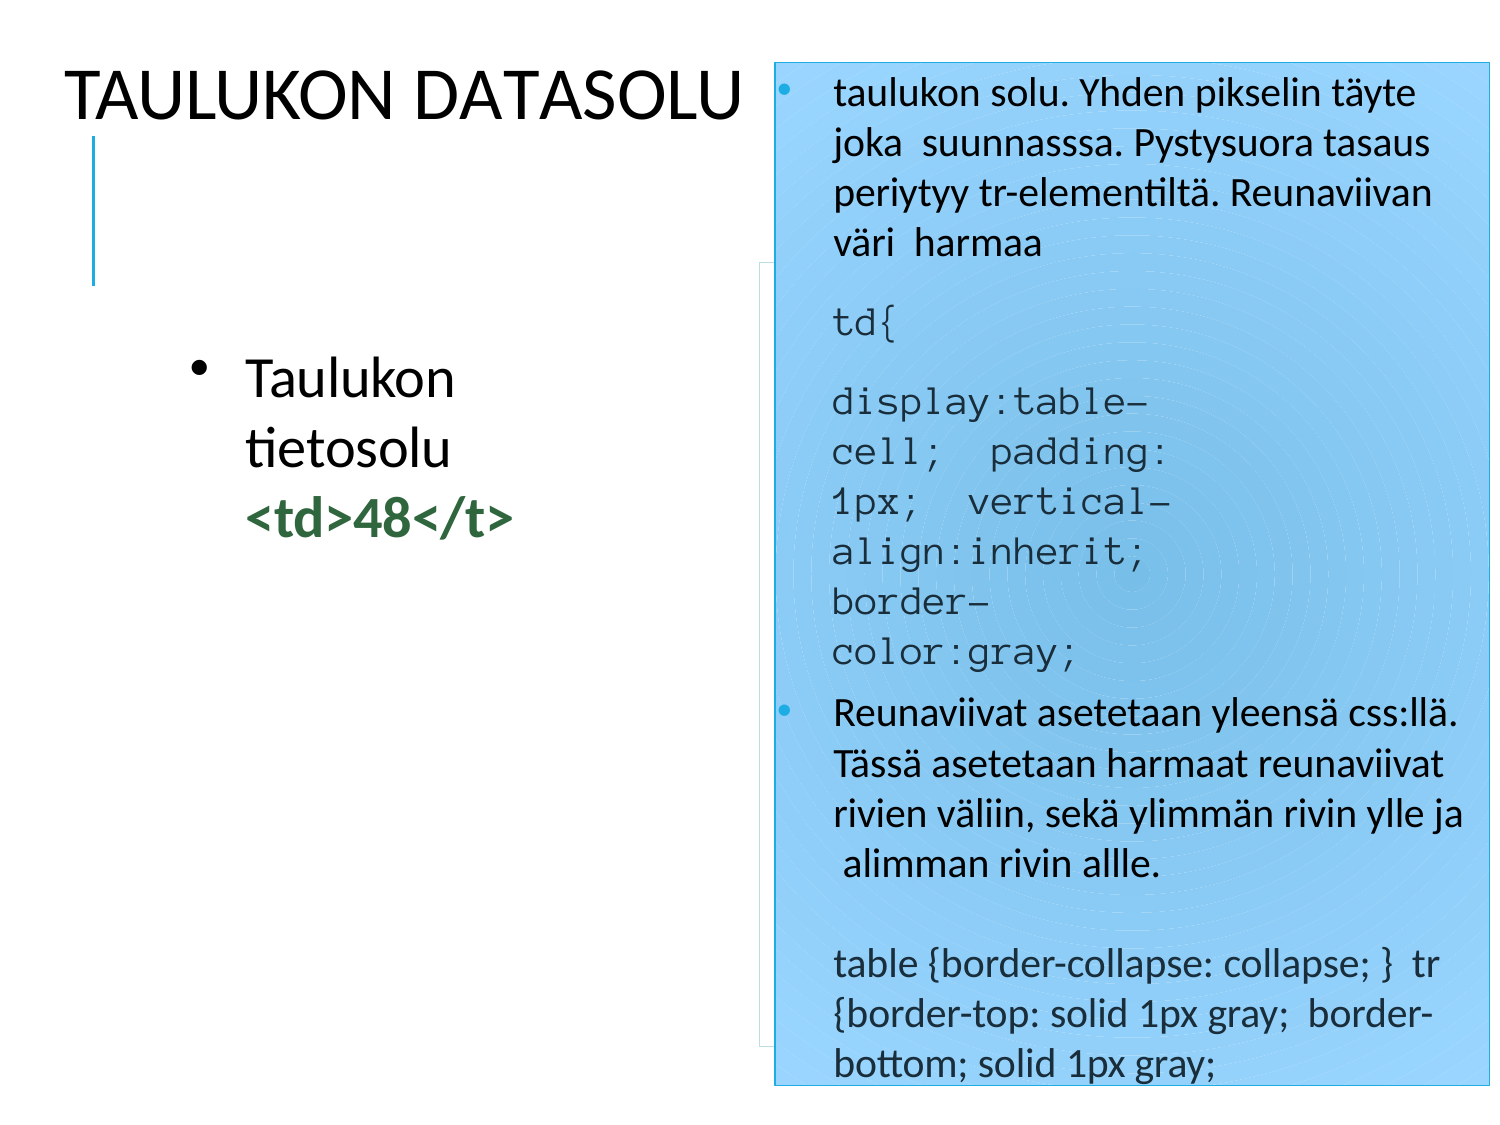

# Taulukon datasolu
taulukon solu. Yhden pikselin täyte joka  suunnasssa. Pystysuora tasaus  periytyy tr-elementiltä. Reunaviivan väri  harmaa
td{
display:table-cell;  padding: 1px;  vertical-align:inherit;  border-color:gray;
Reunaviivat asetetaan yleensä css:llä.  Tässä asetetaan harmaat reunaviivat  rivien väliin, sekä ylimmän rivin ylle ja  alimman rivin allle.
table {border-collapse: collapse; }  tr {border-top: solid 1px gray;  border-bottom; solid 1px gray;

Taulukon tietosolu <td>48</t>